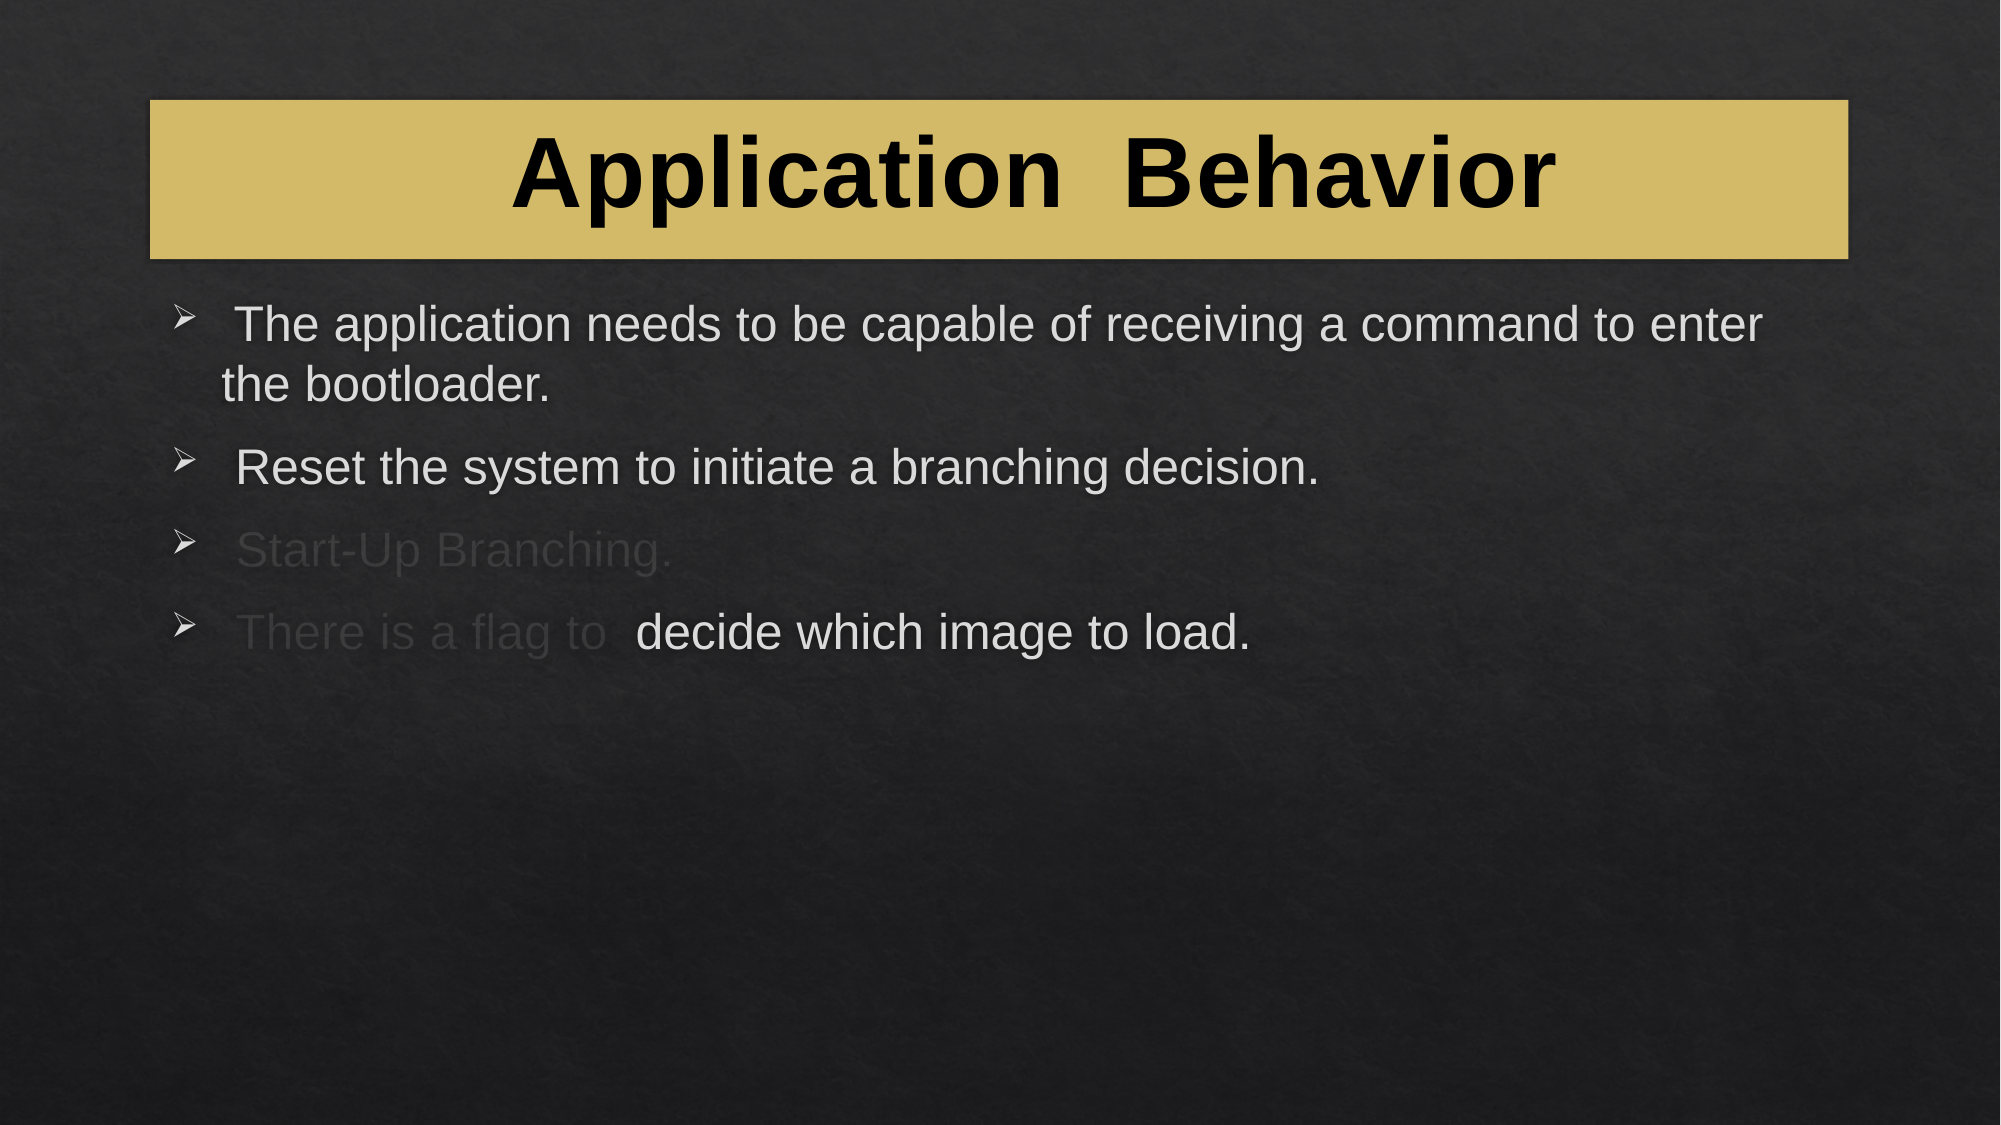

# Application  Behavior
 The application needs to be capable of receiving a command to enter the bootloader.
 Reset the system to initiate a branching decision.
 Start-Up Branching.
 There is a flag to  decide which image to load.